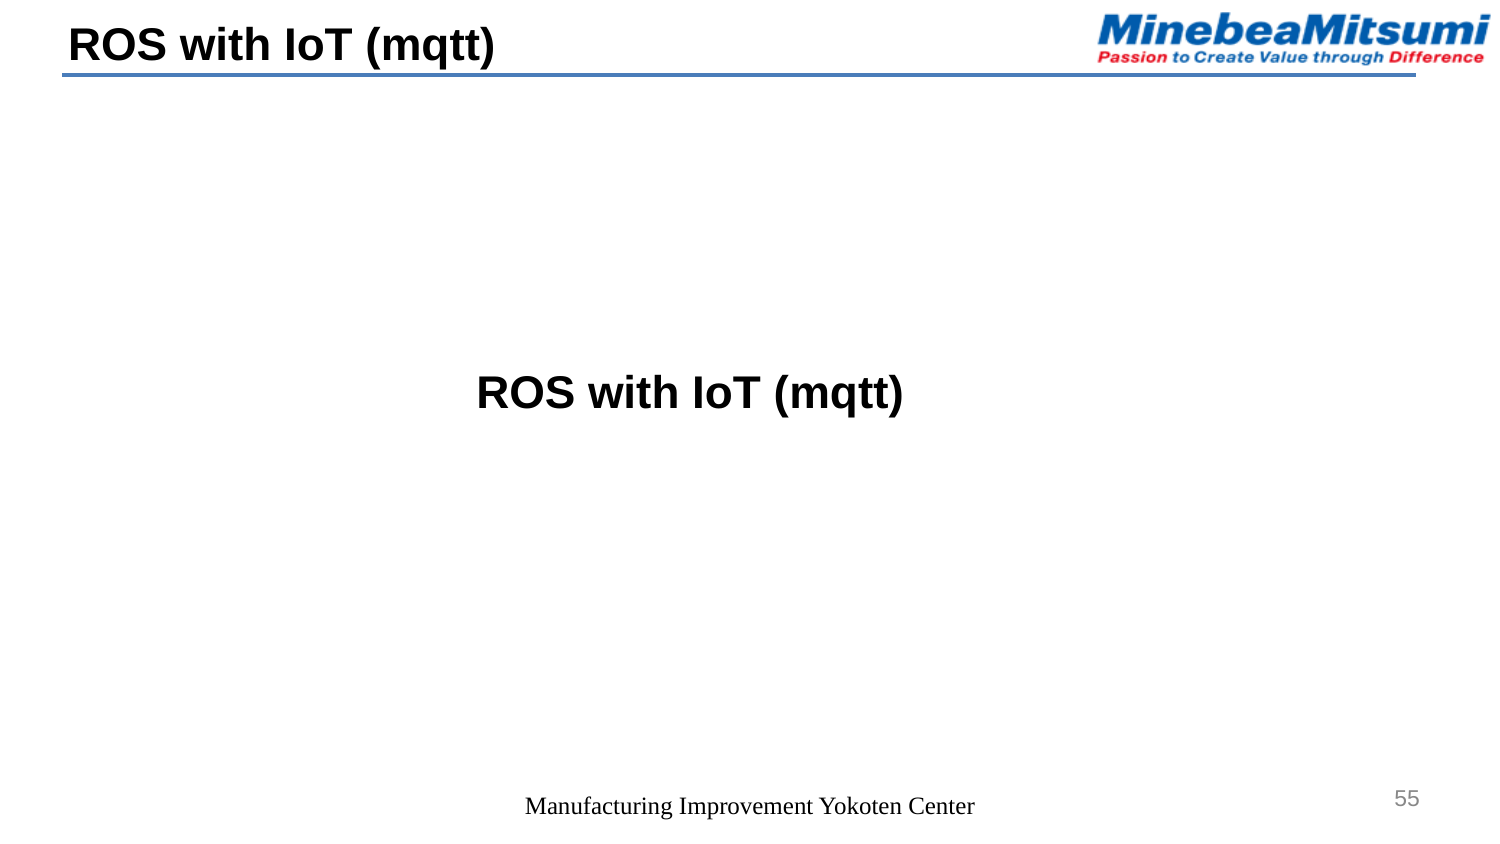

ROS with IoT (mqtt)
ROS with IoT (mqtt)
55
Manufacturing Improvement Yokoten Center